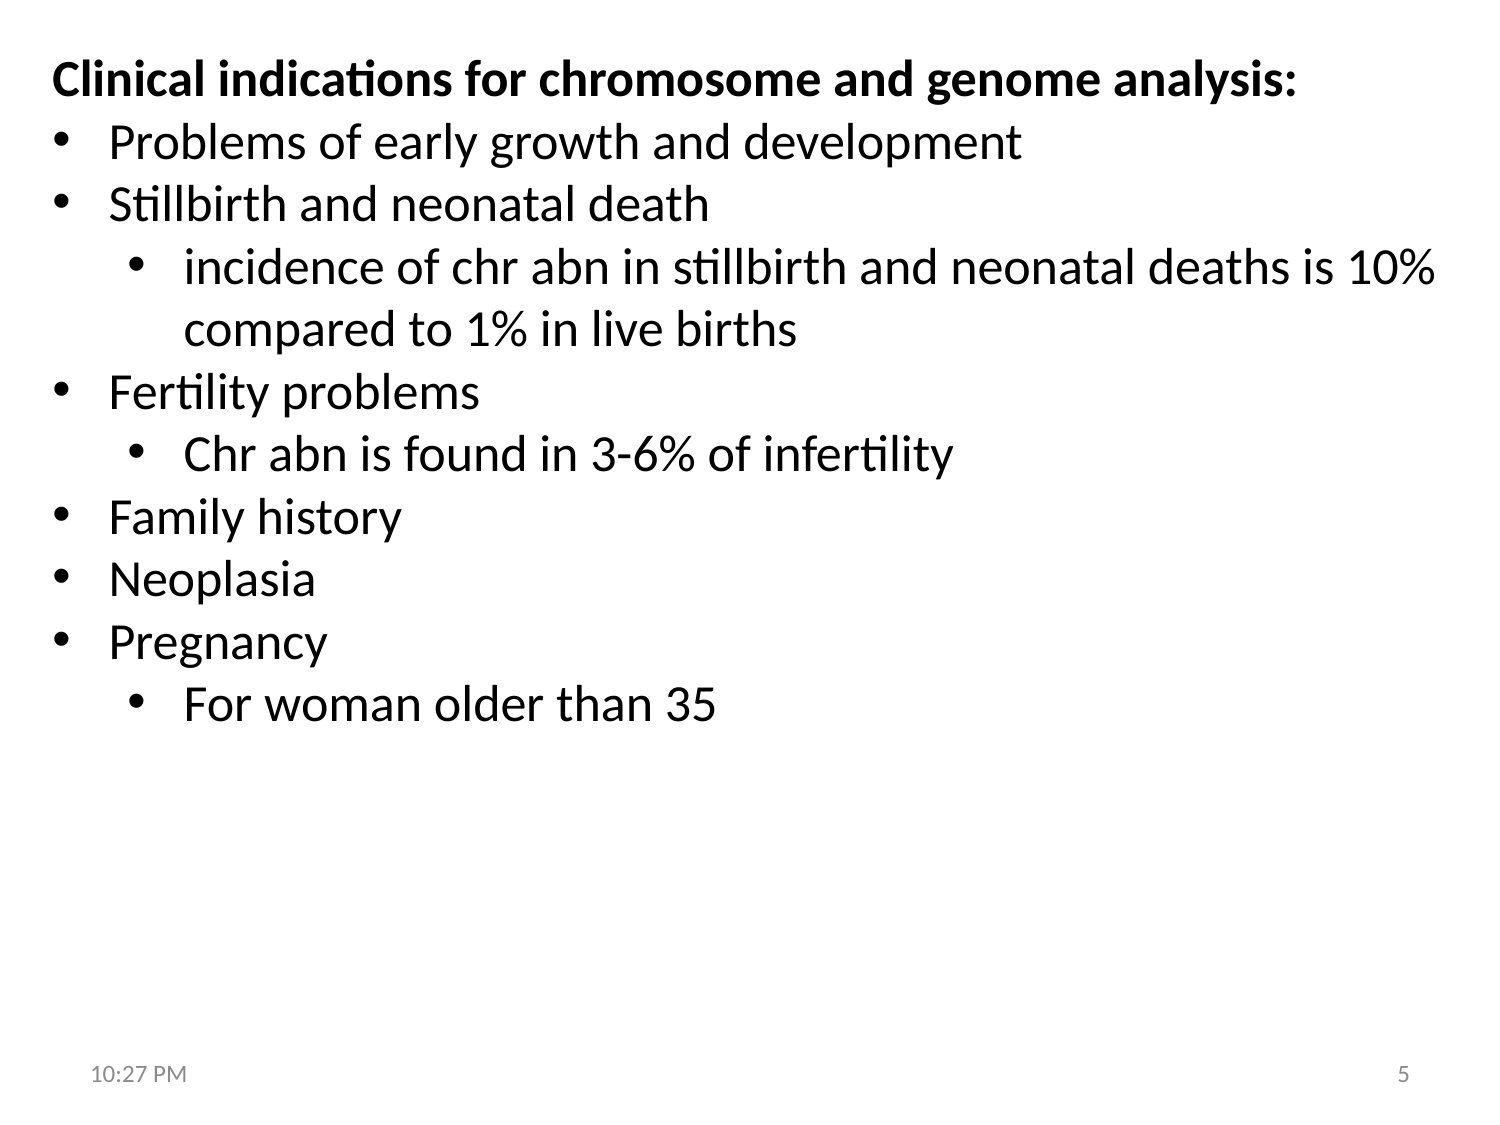

Clinical indications for chromosome and genome analysis:
Problems of early growth and development
Stillbirth and neonatal death
incidence of chr abn in stillbirth and neonatal deaths is 10% compared to 1% in live births
Fertility problems
Chr abn is found in 3-6% of infertility
Family history
Neoplasia
Pregnancy
For woman older than 35

10:27 PM
5